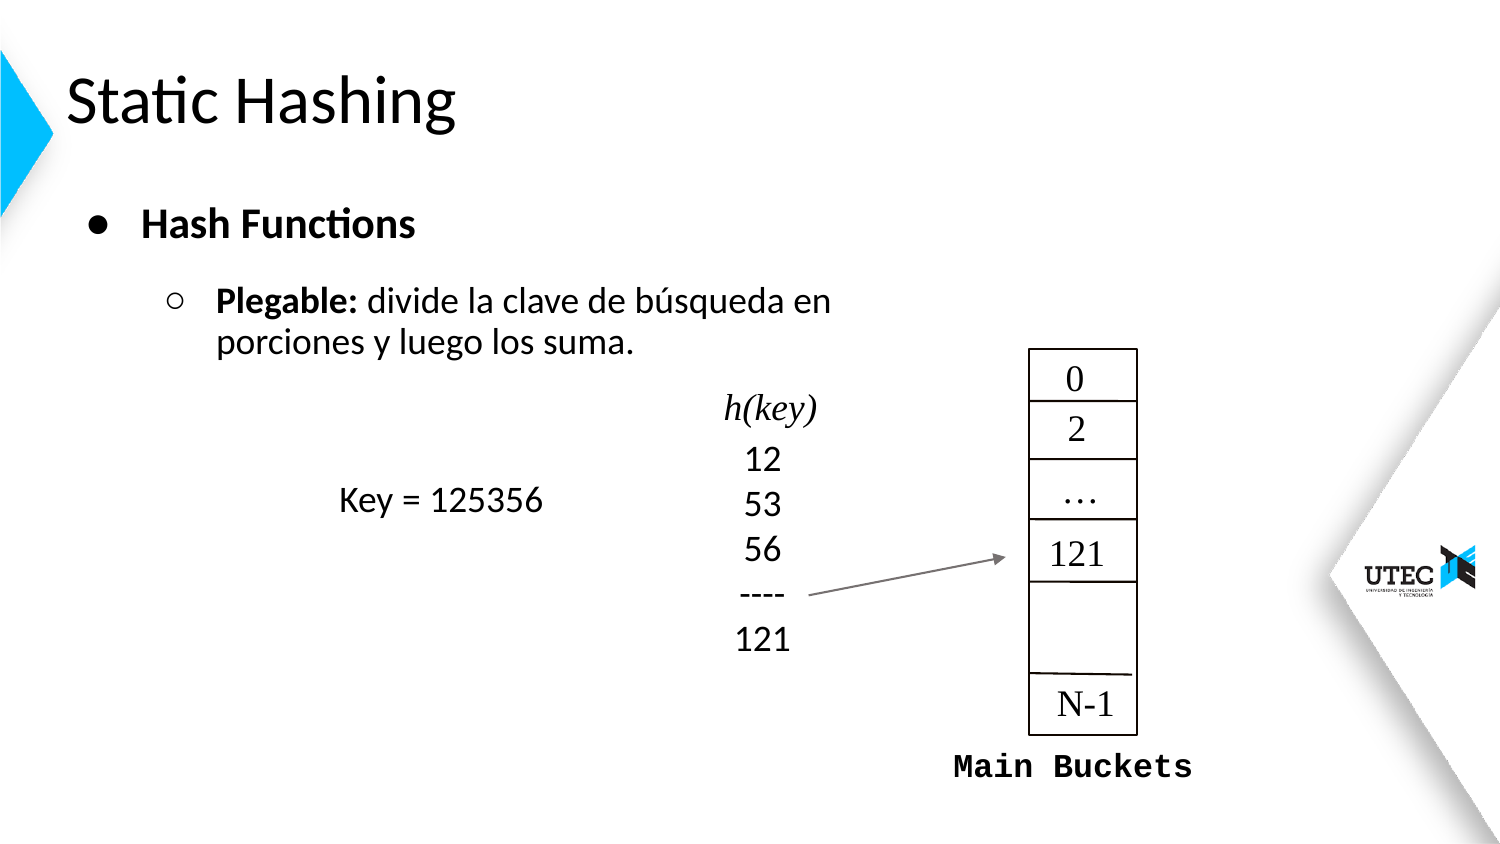

# Static Hashing
Hash Functions
Plegable: divide la clave de búsqueda en porciones y luego los suma.

0

h(key)
2

12
53
56
----
121
…

Key = 125356

121

N-1

Main Buckets